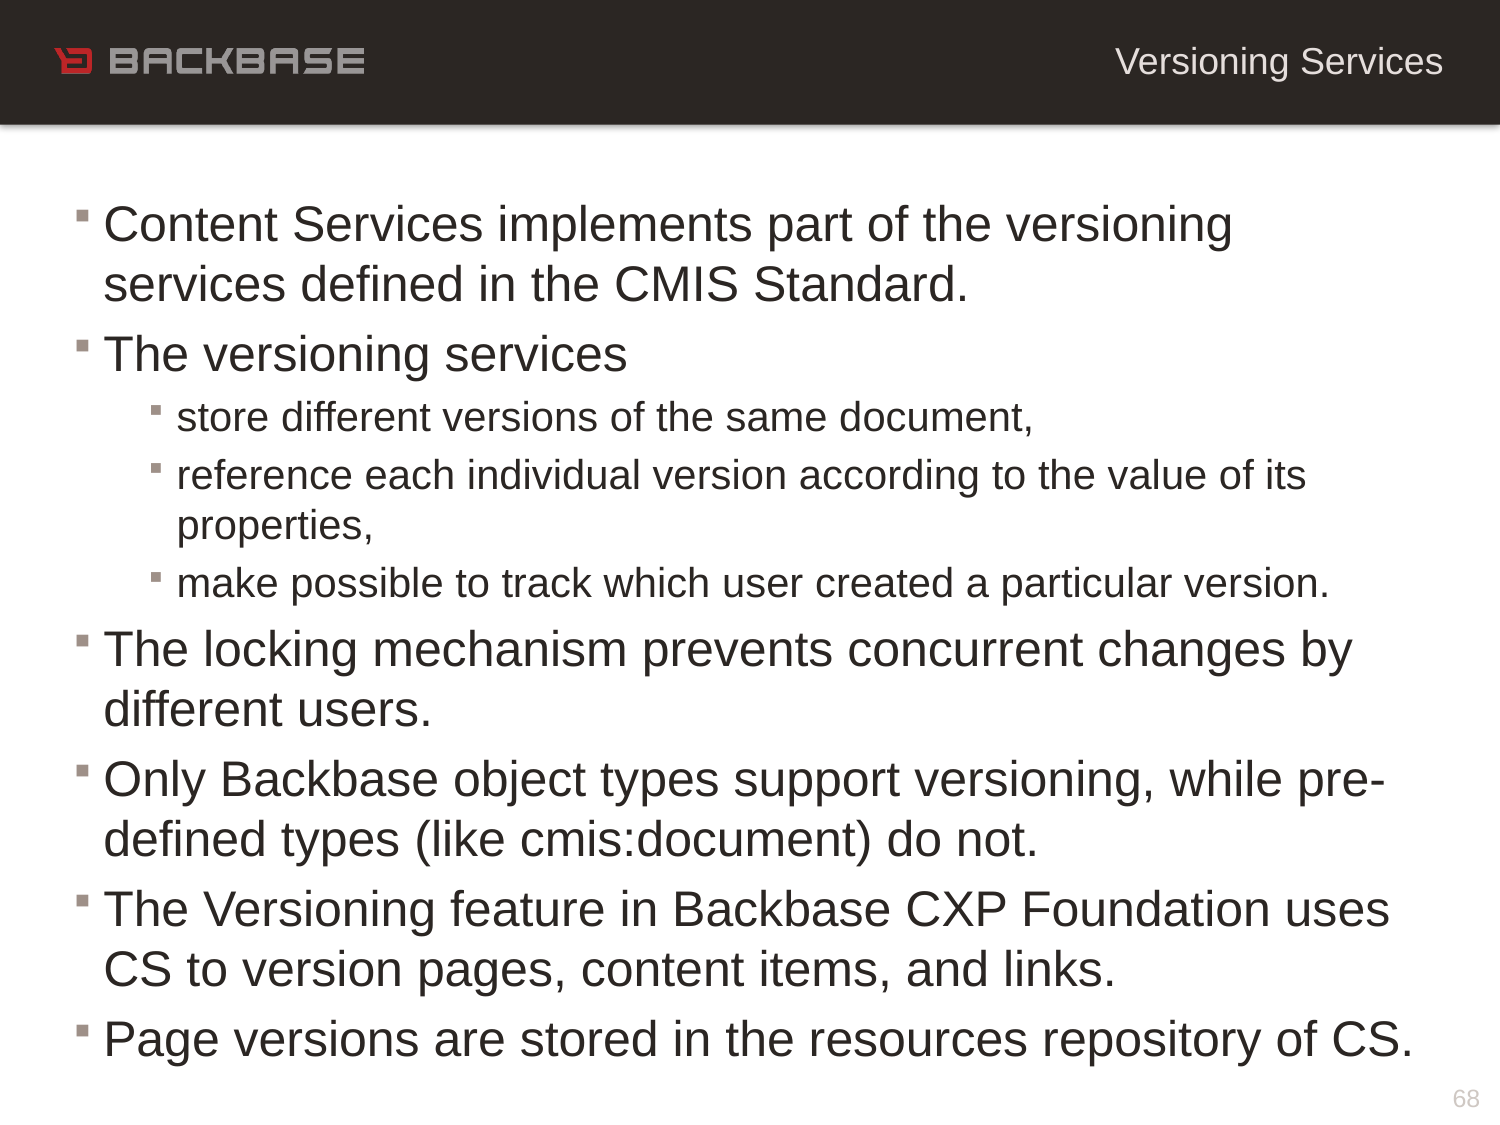

Versioning Services
Content Services implements part of the versioning services defined in the CMIS Standard.
The versioning services
store different versions of the same document,
reference each individual version according to the value of its properties,
make possible to track which user created a particular version.
The locking mechanism prevents concurrent changes by different users.
Only Backbase object types support versioning, while pre-defined types (like cmis:document) do not.
The Versioning feature in Backbase CXP Foundation uses CS to version pages, content items, and links.
Page versions are stored in the resources repository of CS.

68